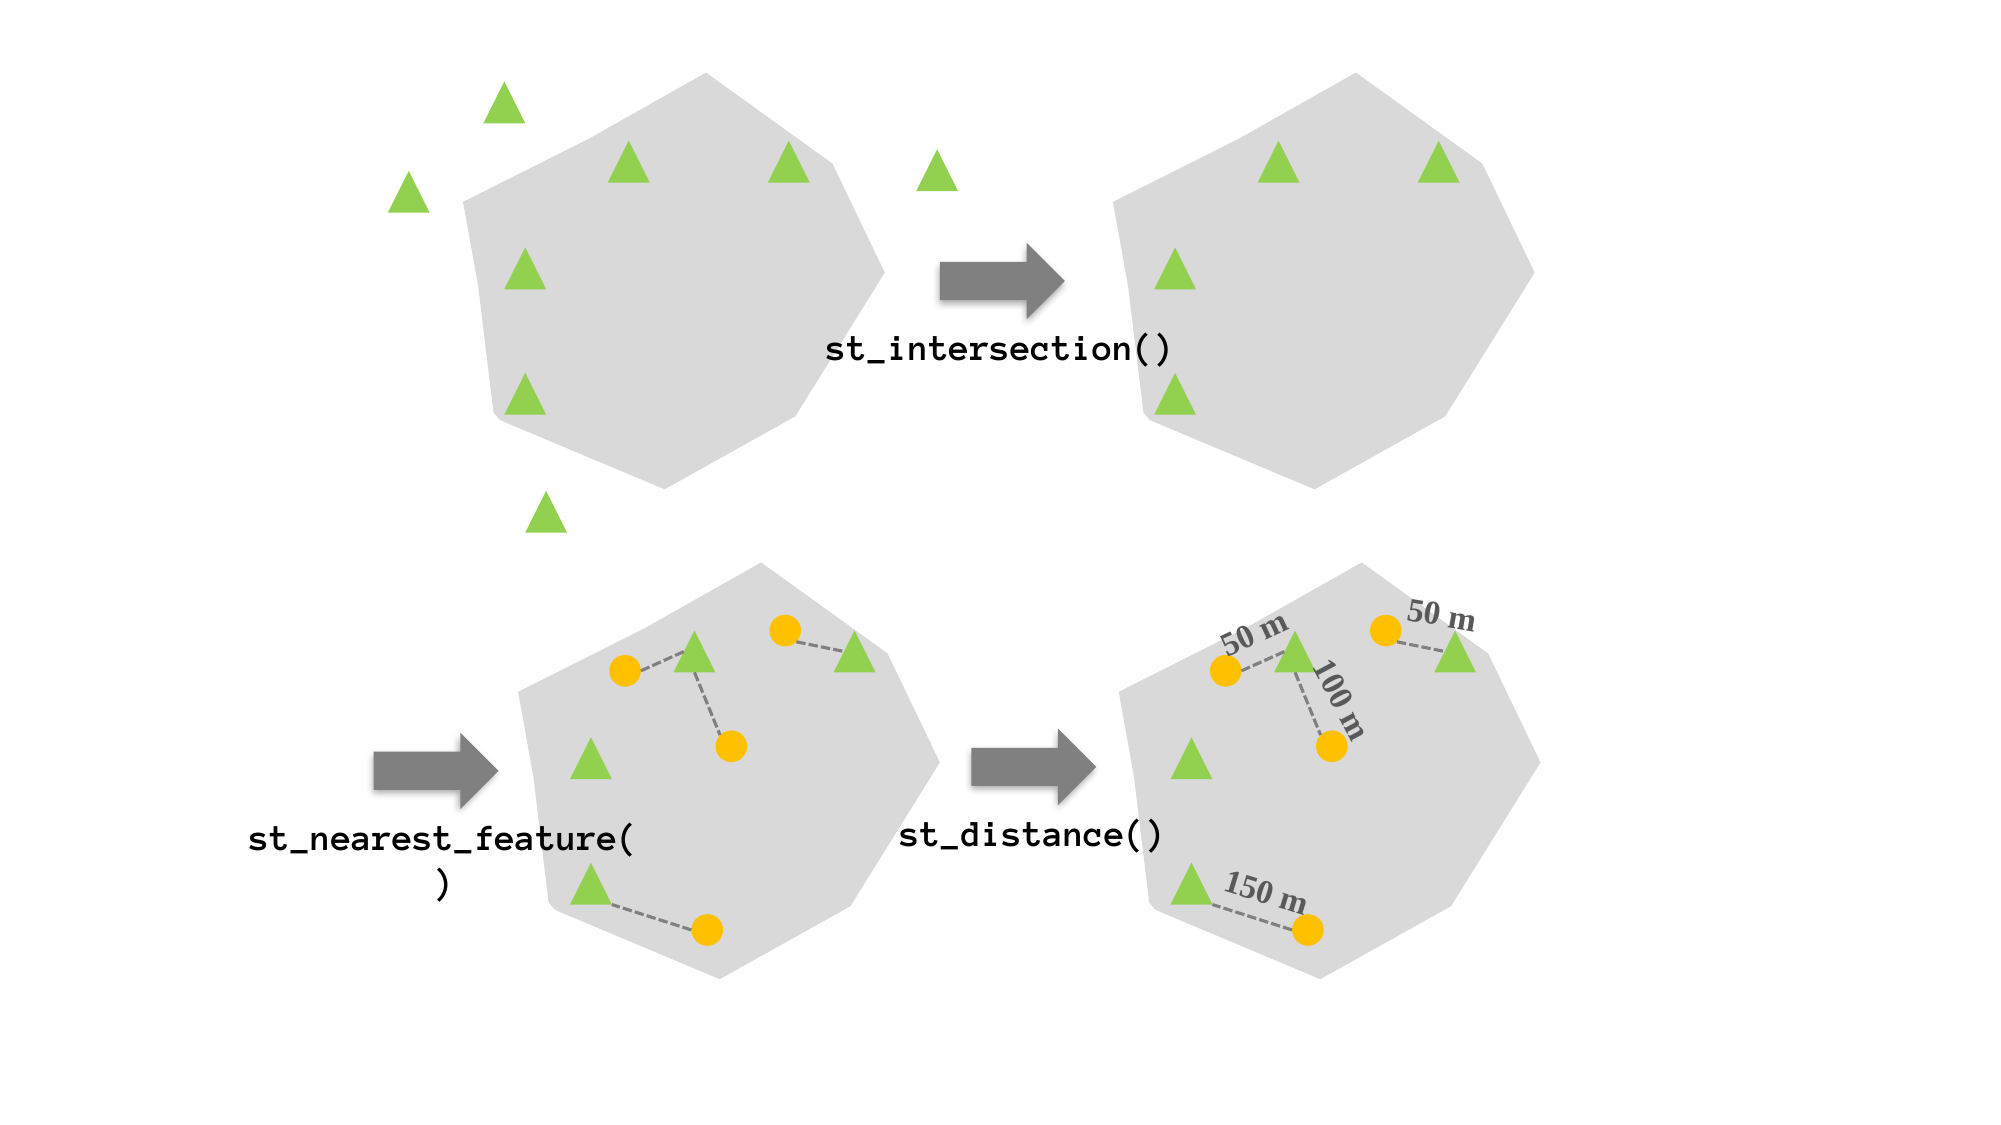

st_intersection()

50 m
50 m

100 m

st_distance()
st_nearest_feature()

150 m